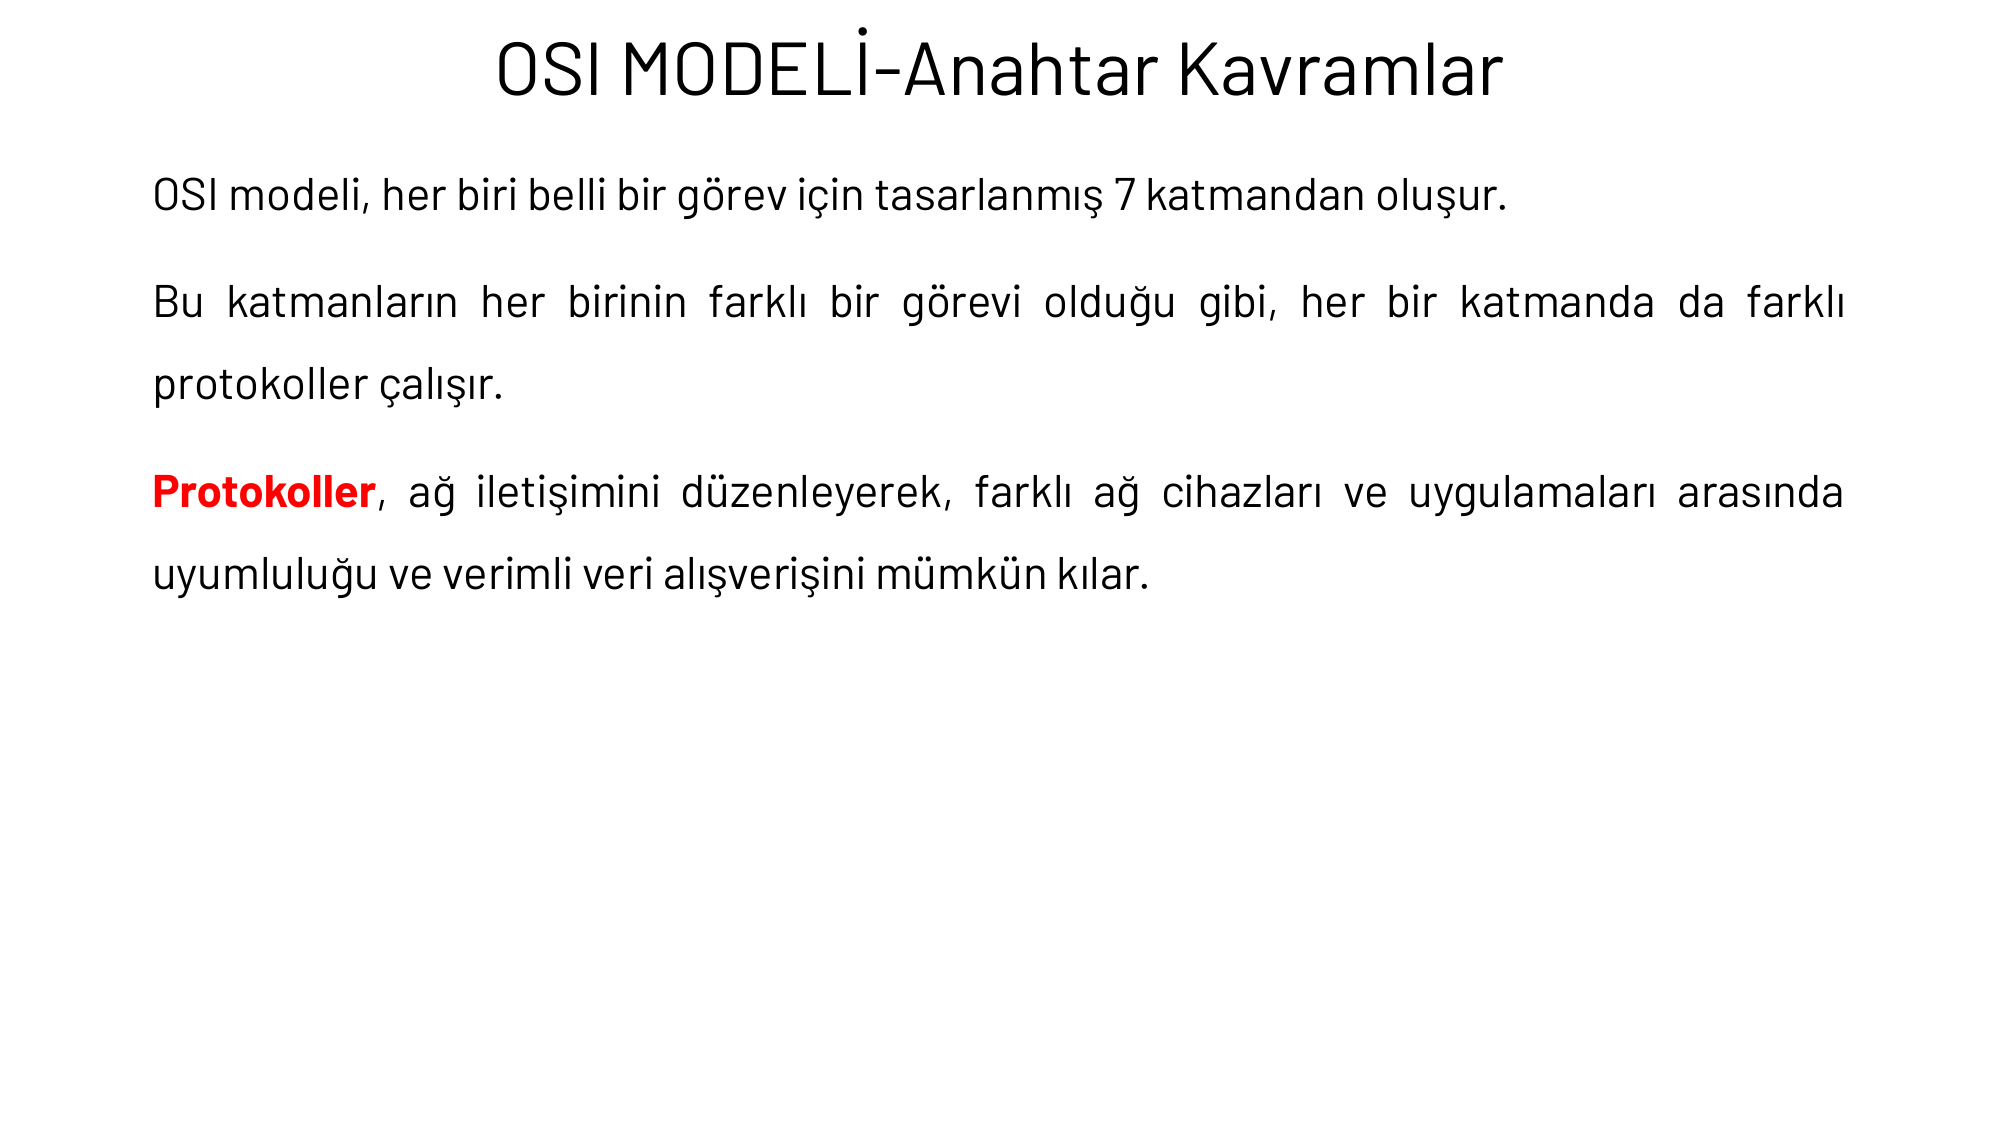

# OSI MODELİ-Anahtar Kavramlar
OSI modeli, her biri belli bir görev için tasarlanmış 7 katmandan oluşur.
Bu katmanların her birinin farklı bir görevi olduğu gibi, her bir katmanda da farklı protokoller çalışır.
Protokoller, ağ iletişimini düzenleyerek, farklı ağ cihazları ve uygulamaları arasında uyumluluğu ve verimli veri alışverişini mümkün kılar.